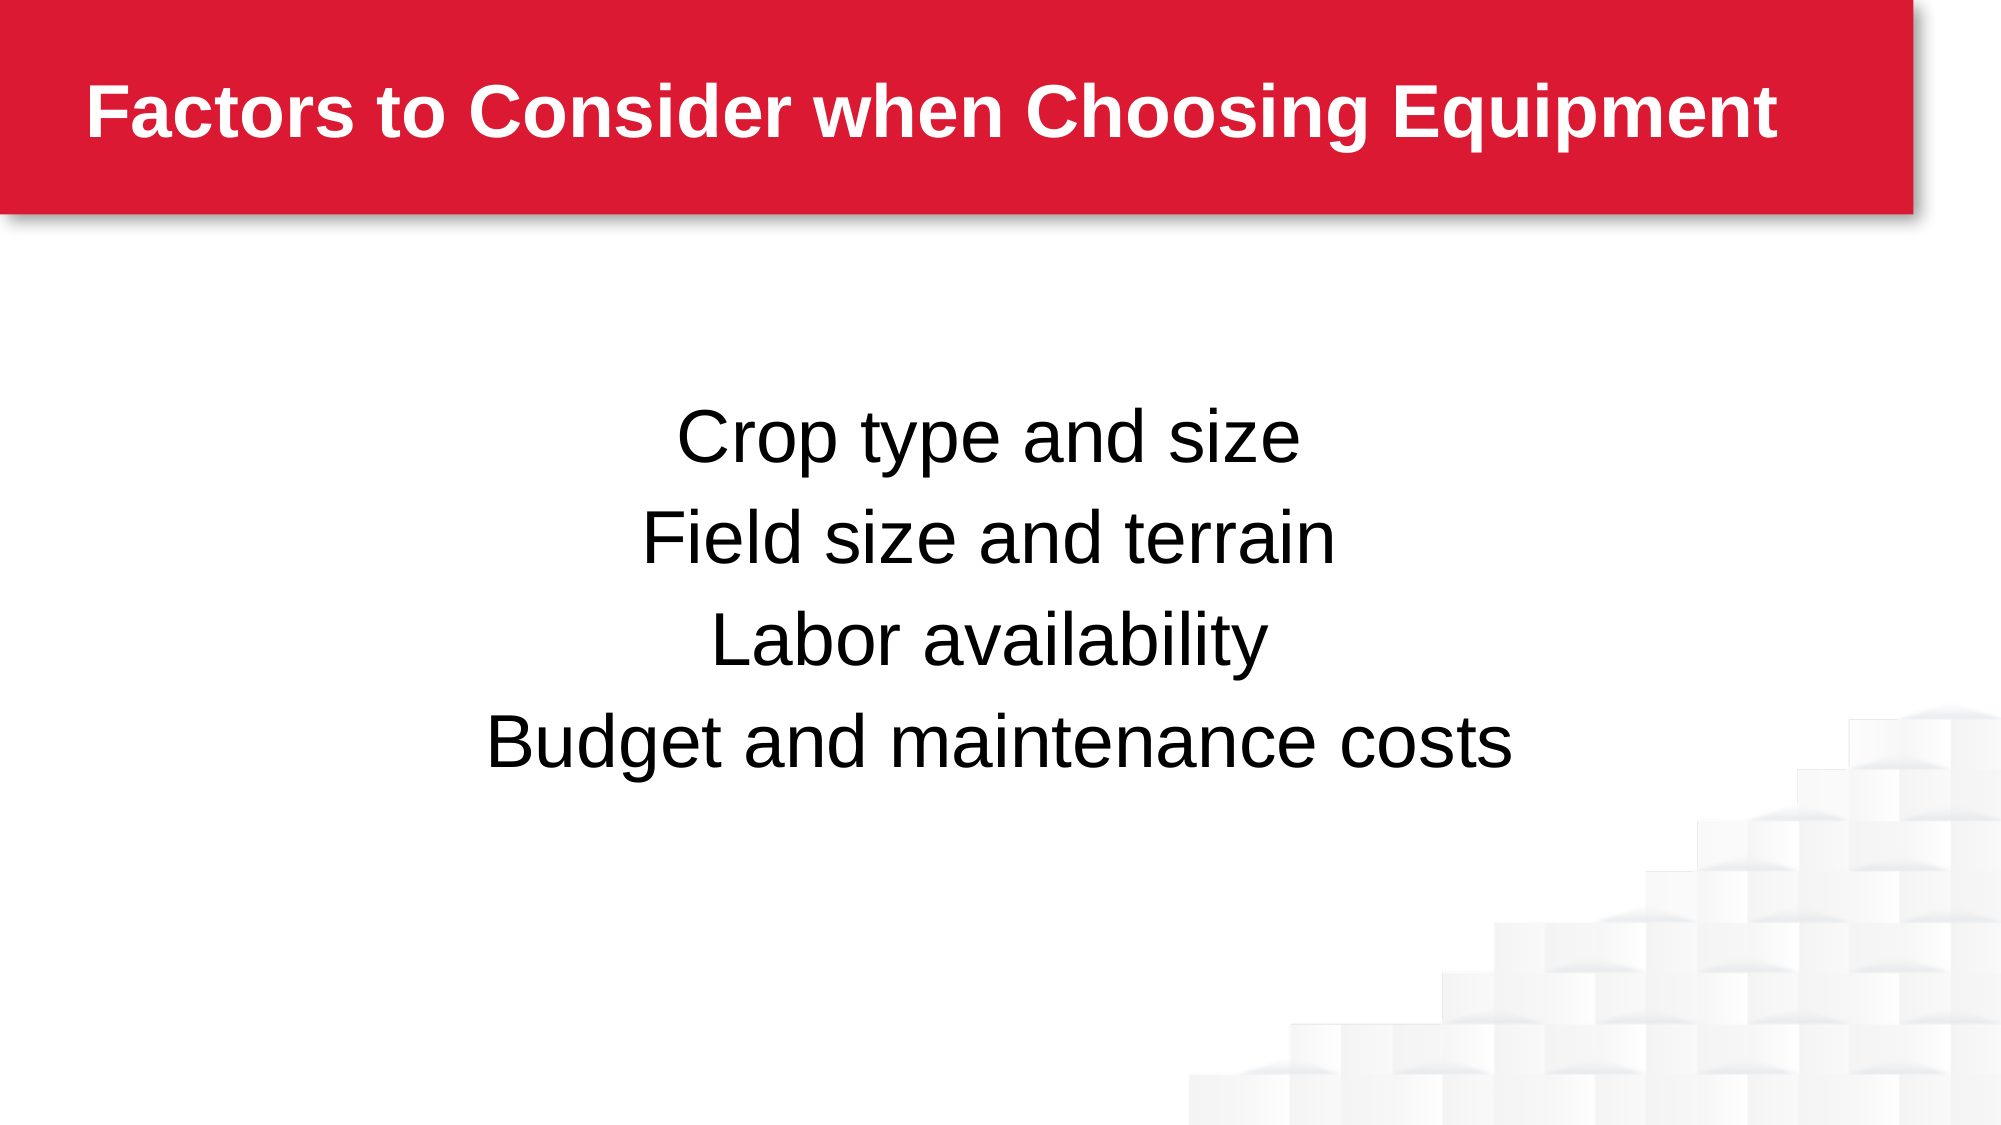

# Factors to Consider when Choosing Equipment
Crop type and size
Field size and terrain
Labor availability
Budget and maintenance costs